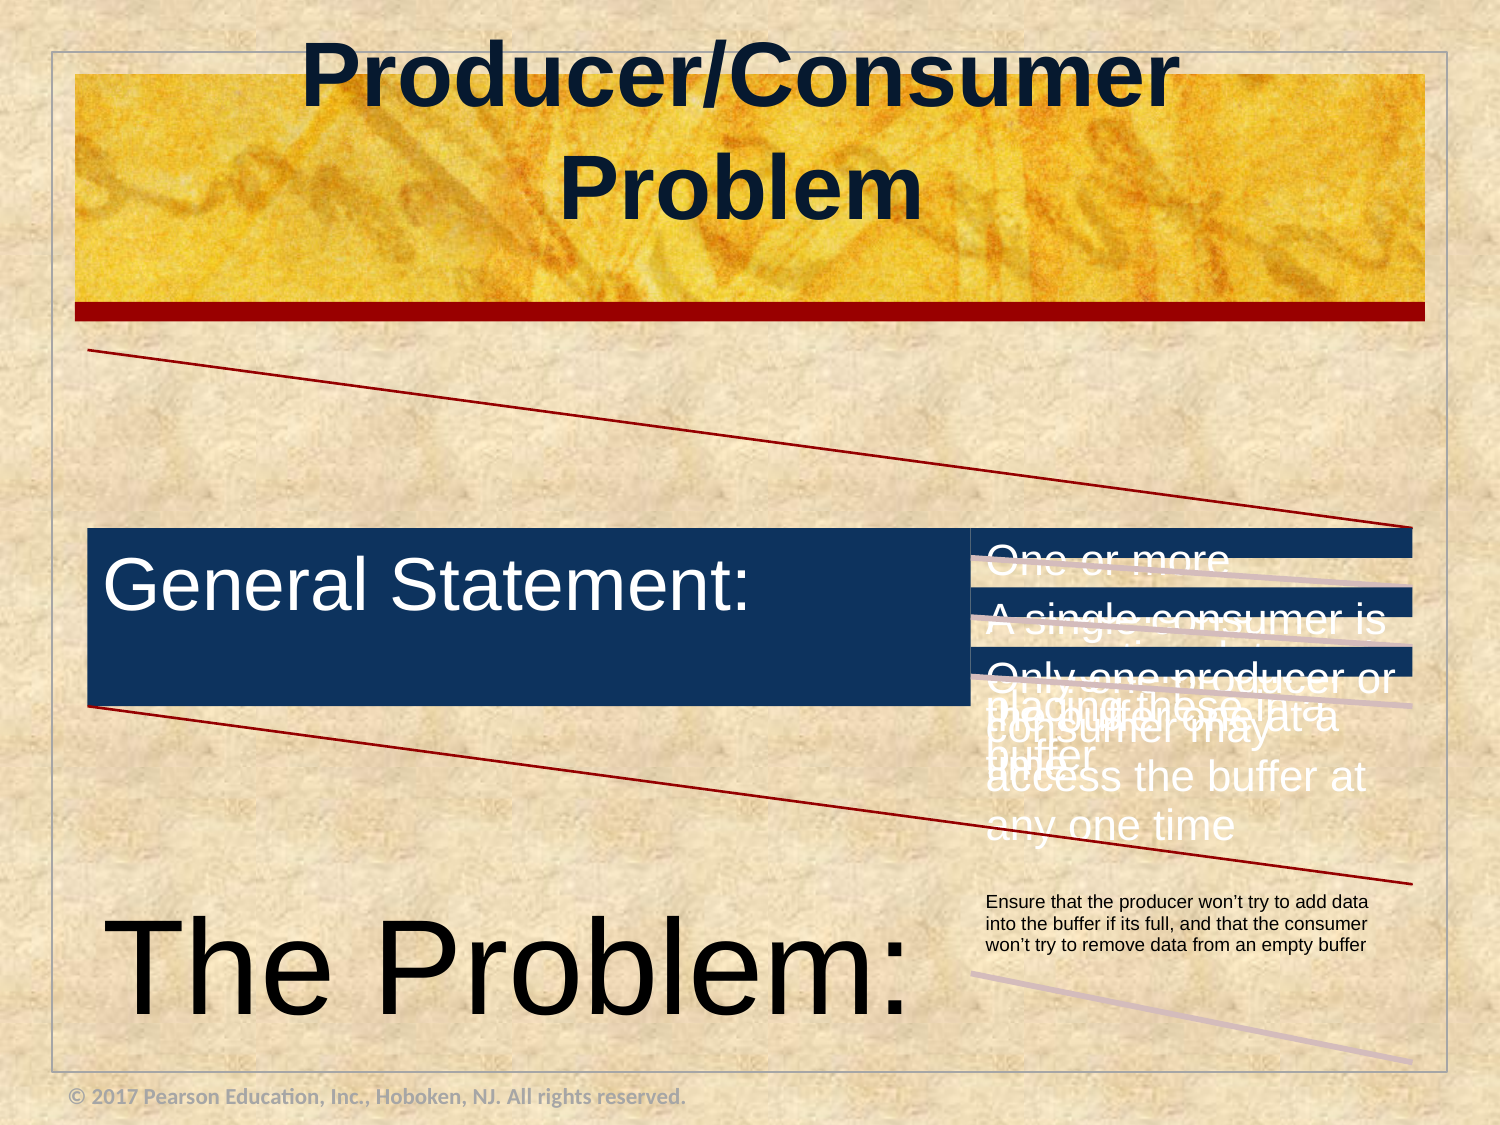

# Producer/Consumer Problem
General Statement:
The Problem:
Ensure that the producer won’t try to add data into the buffer if its full, and that the consumer won’t try to remove data from an empty buffer
© 2017 Pearson Education, Inc., Hoboken, NJ. All rights reserved.